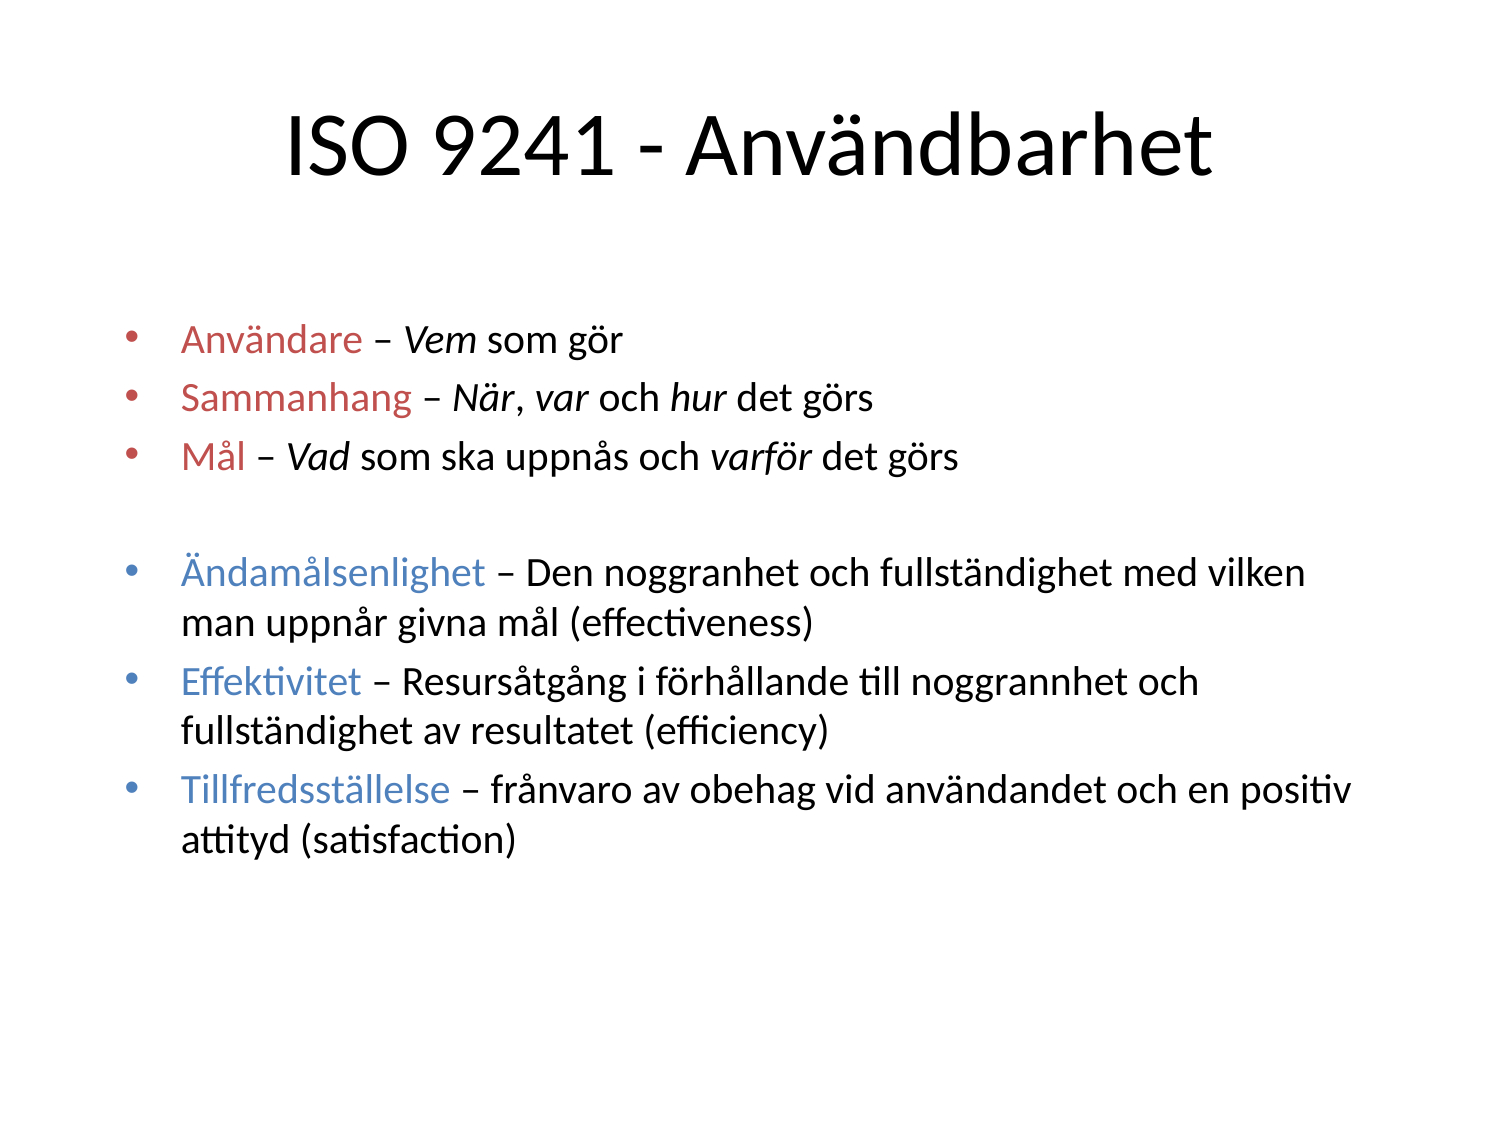

# ISO 9241 - Användbarhet
Användare – Vem som gör
Sammanhang – När, var och hur det görs
Mål – Vad som ska uppnås och varför det görs

Ändamålsenlighet – Den noggranhet och fullständighet med vilken man uppnår givna mål (effectiveness)
Effektivitet – Resursåtgång i förhållande till noggrannhet och fullständighet av resultatet (efficiency)
Tillfredsställelse – frånvaro av obehag vid användandet och en positiv attityd (satisfaction)